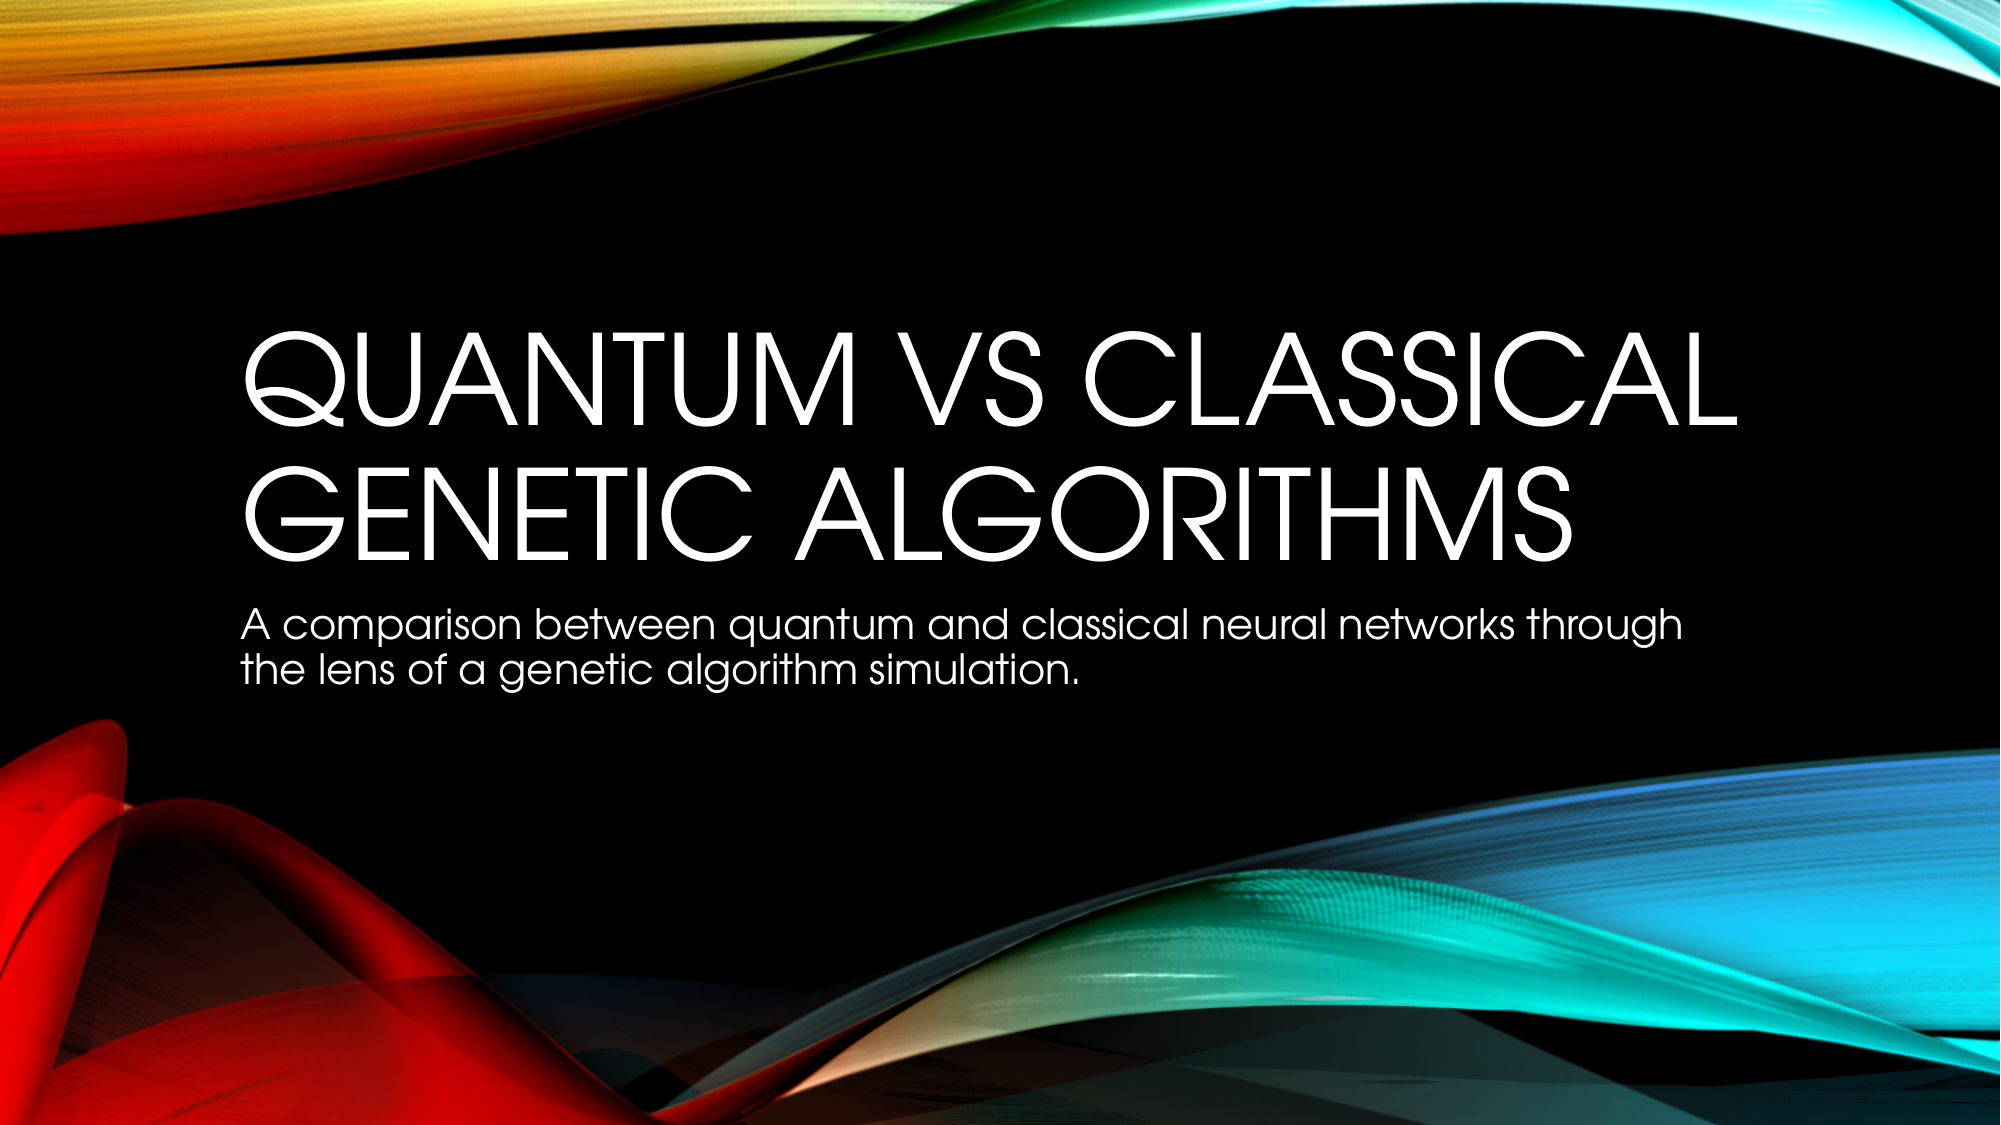

# Quantum vs classical genetic algorithms
A comparison between quantum and classical neural networks through the lens of a genetic algorithm simulation.